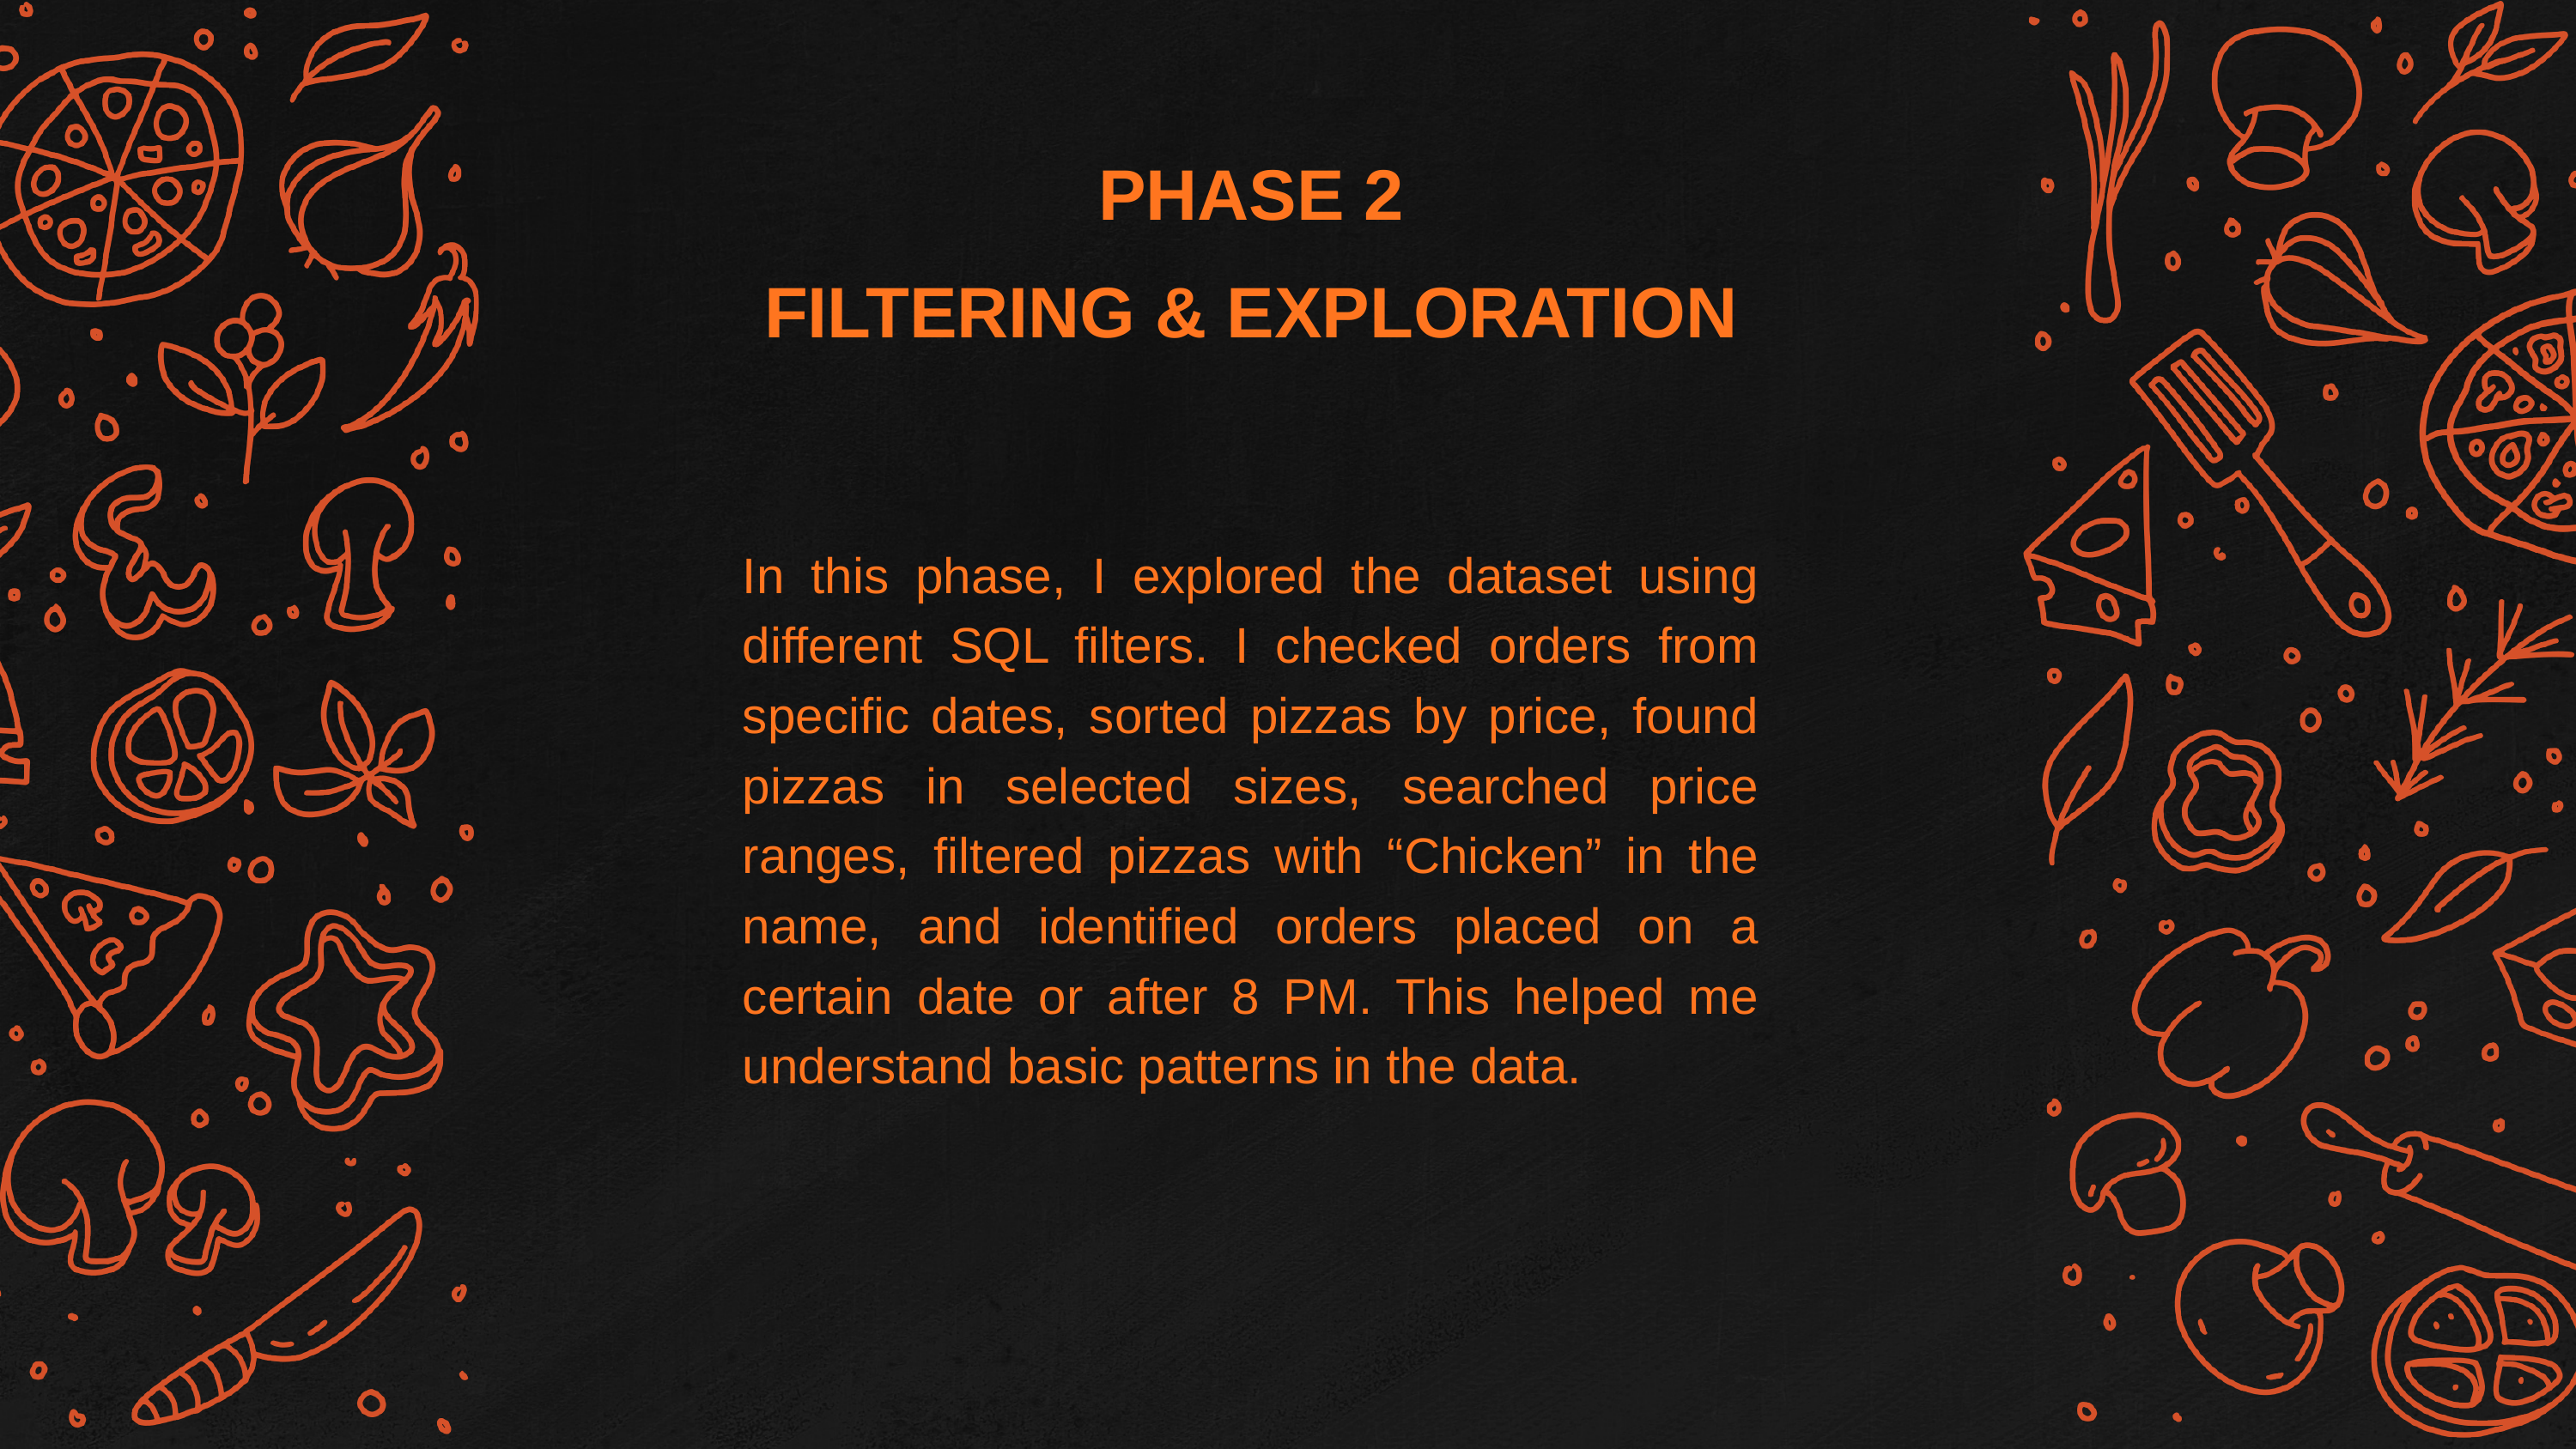

PHASE 2
FILTERING & EXPLORATION
In this phase, I explored the dataset using different SQL filters. I checked orders from specific dates, sorted pizzas by price, found pizzas in selected sizes, searched price ranges, filtered pizzas with “Chicken” in the name, and identified orders placed on a certain date or after 8 PM. This helped me understand basic patterns in the data.